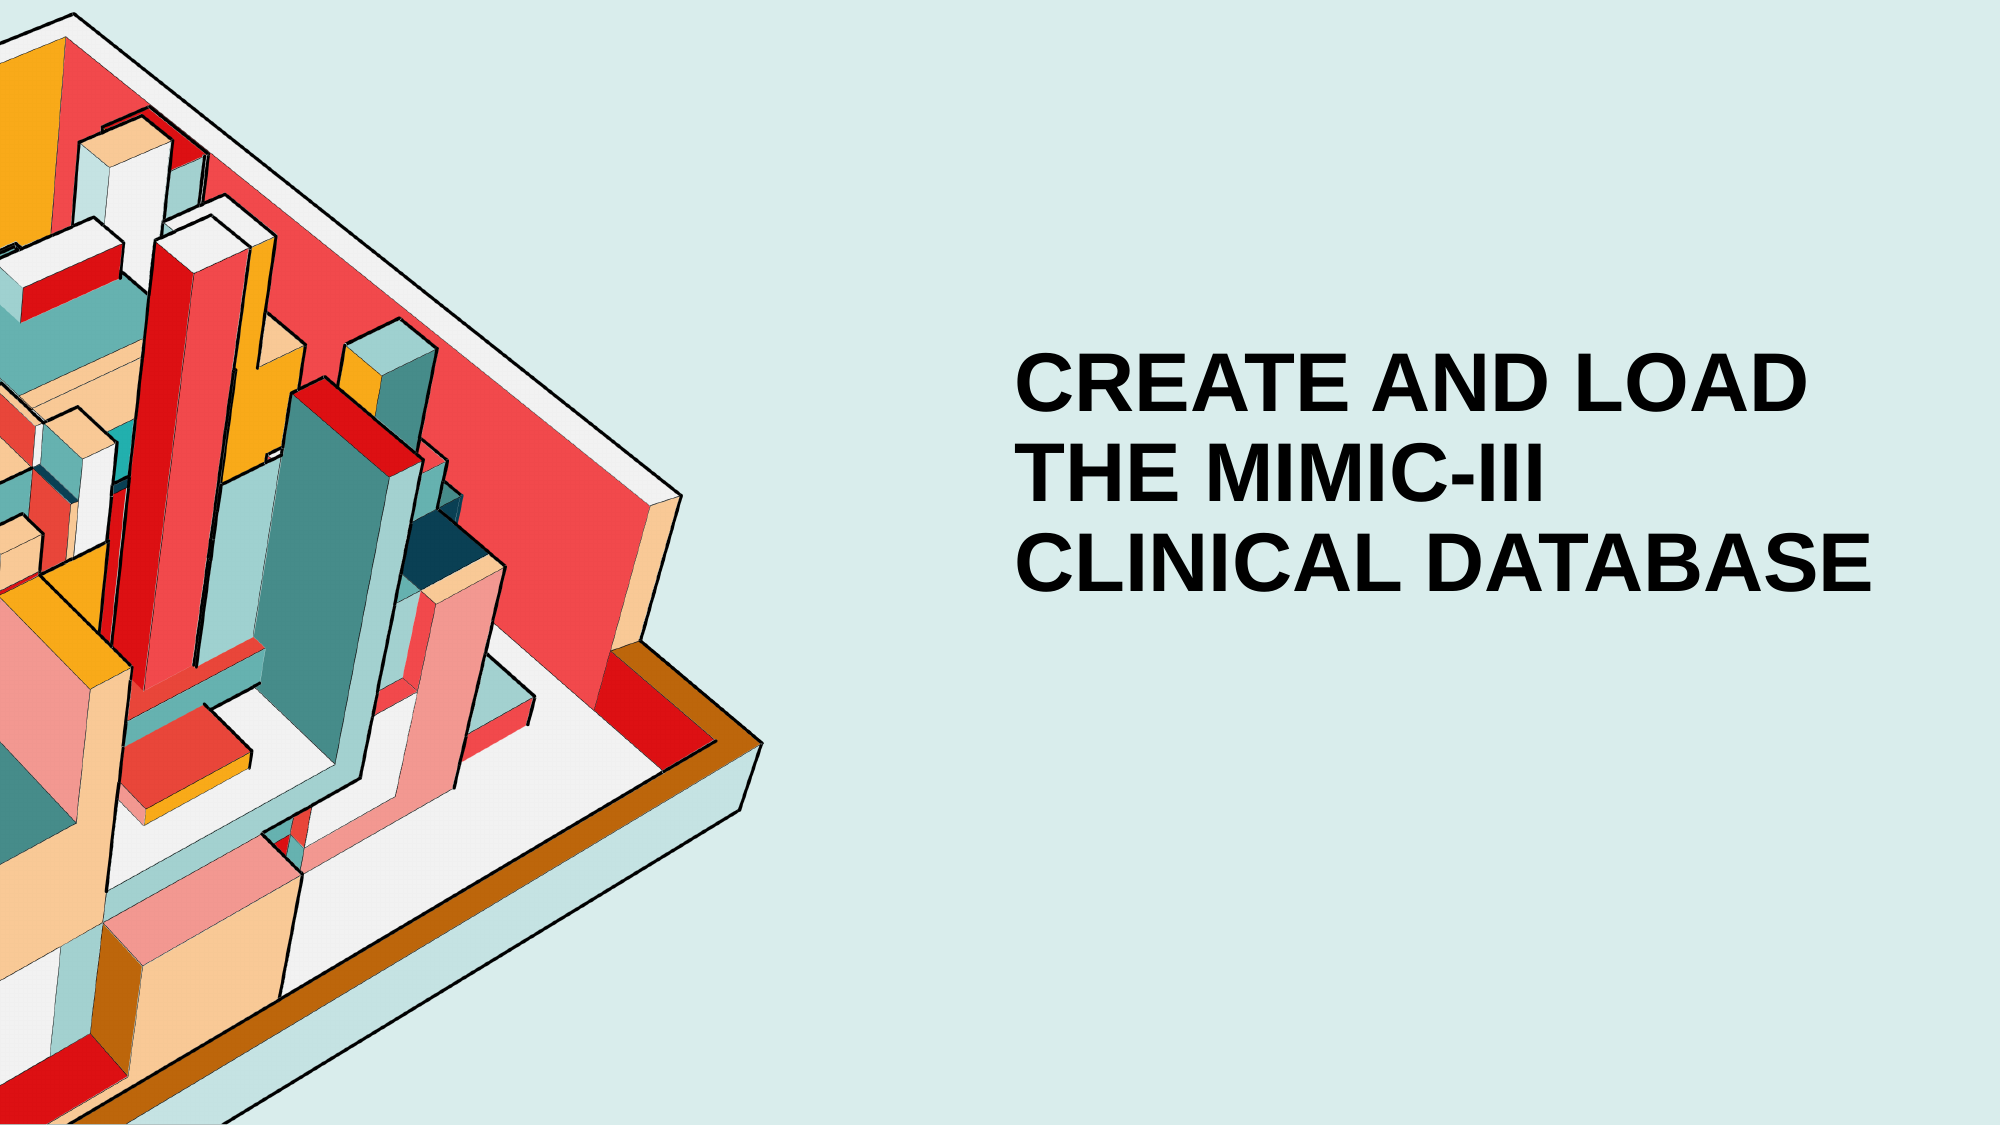

# Create and load the Mimic-III Clinical database